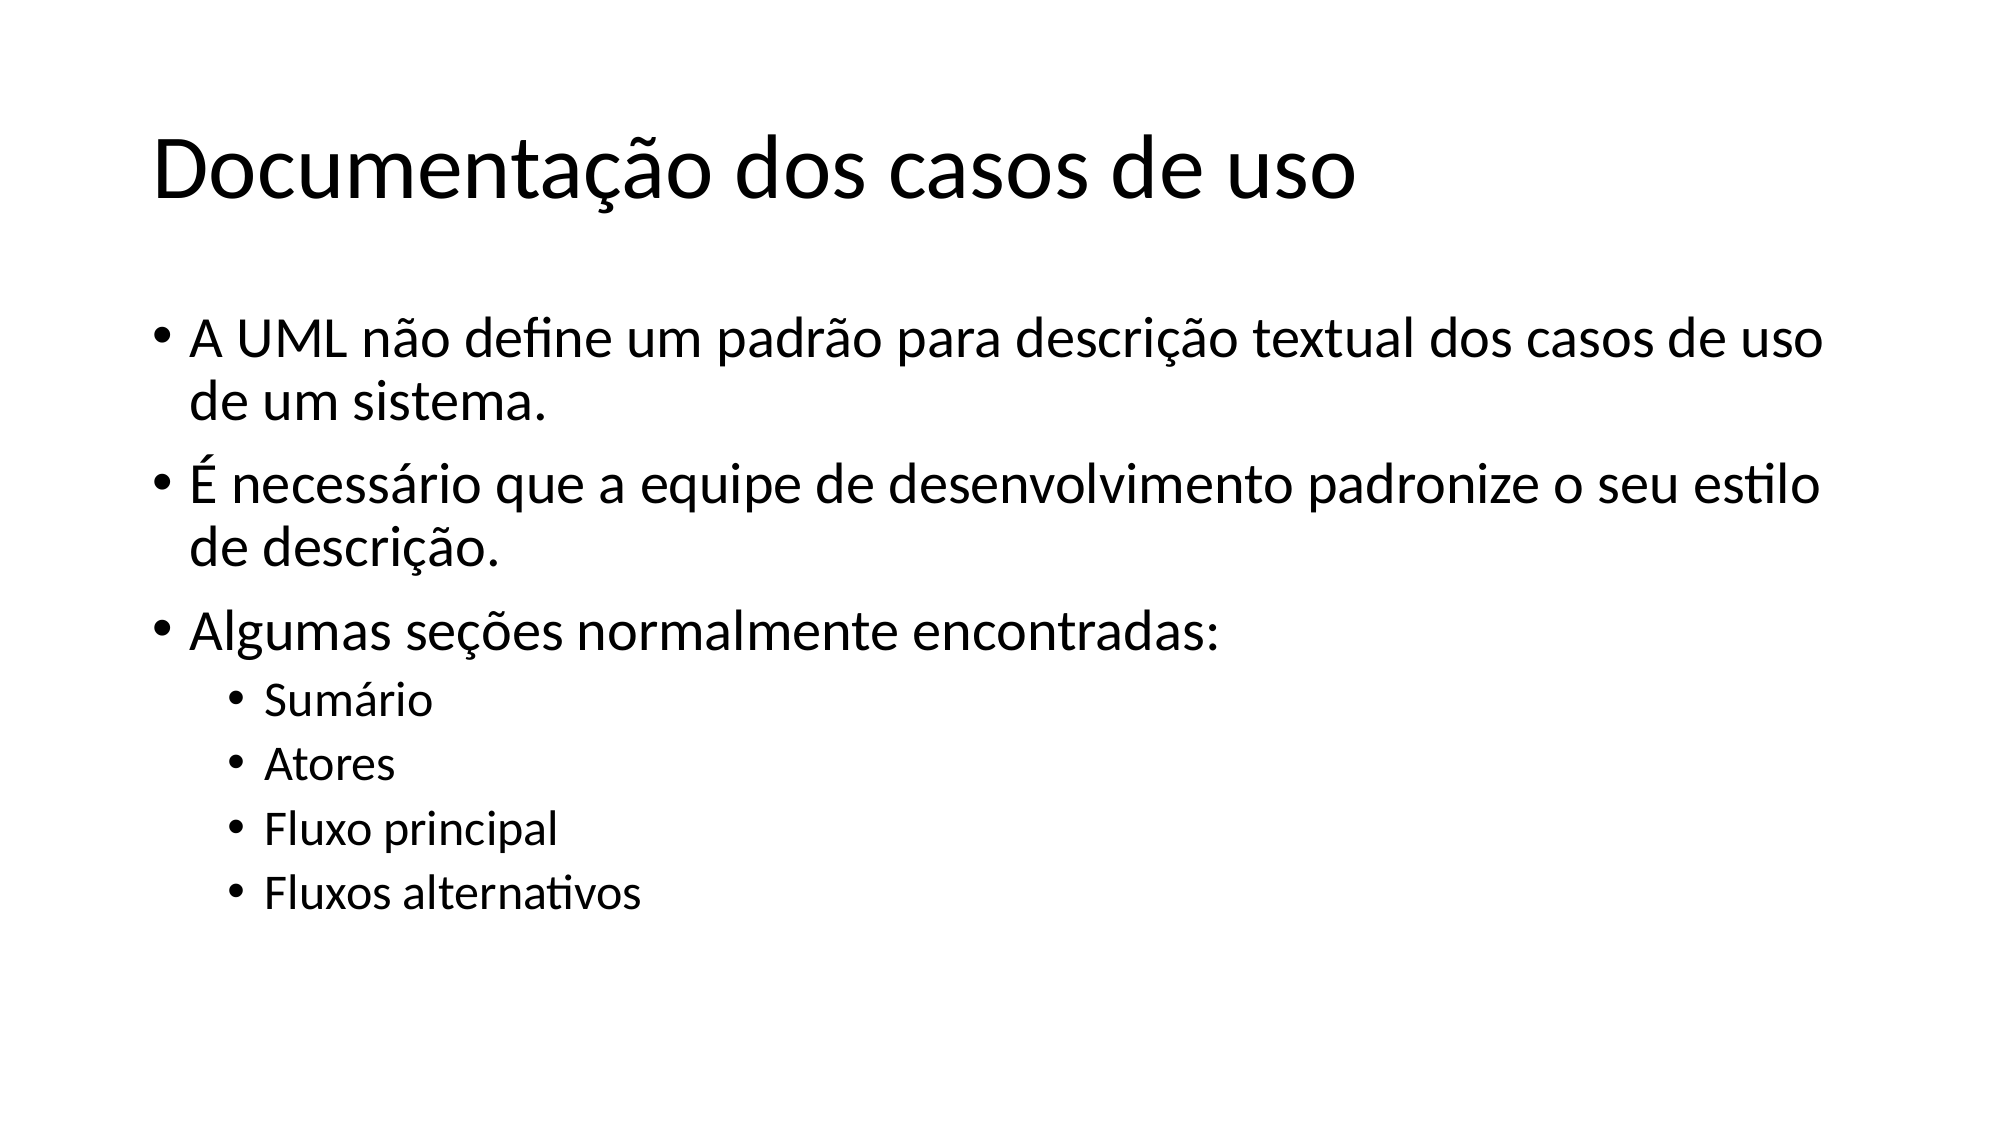

# Documentação dos casos de uso
A UML não define um padrão para descrição textual dos casos de uso de um sistema.
É necessário que a equipe de desenvolvimento padronize o seu estilo de descrição.
Algumas seções normalmente encontradas:
Sumário
Atores
Fluxo principal
Fluxos alternativos